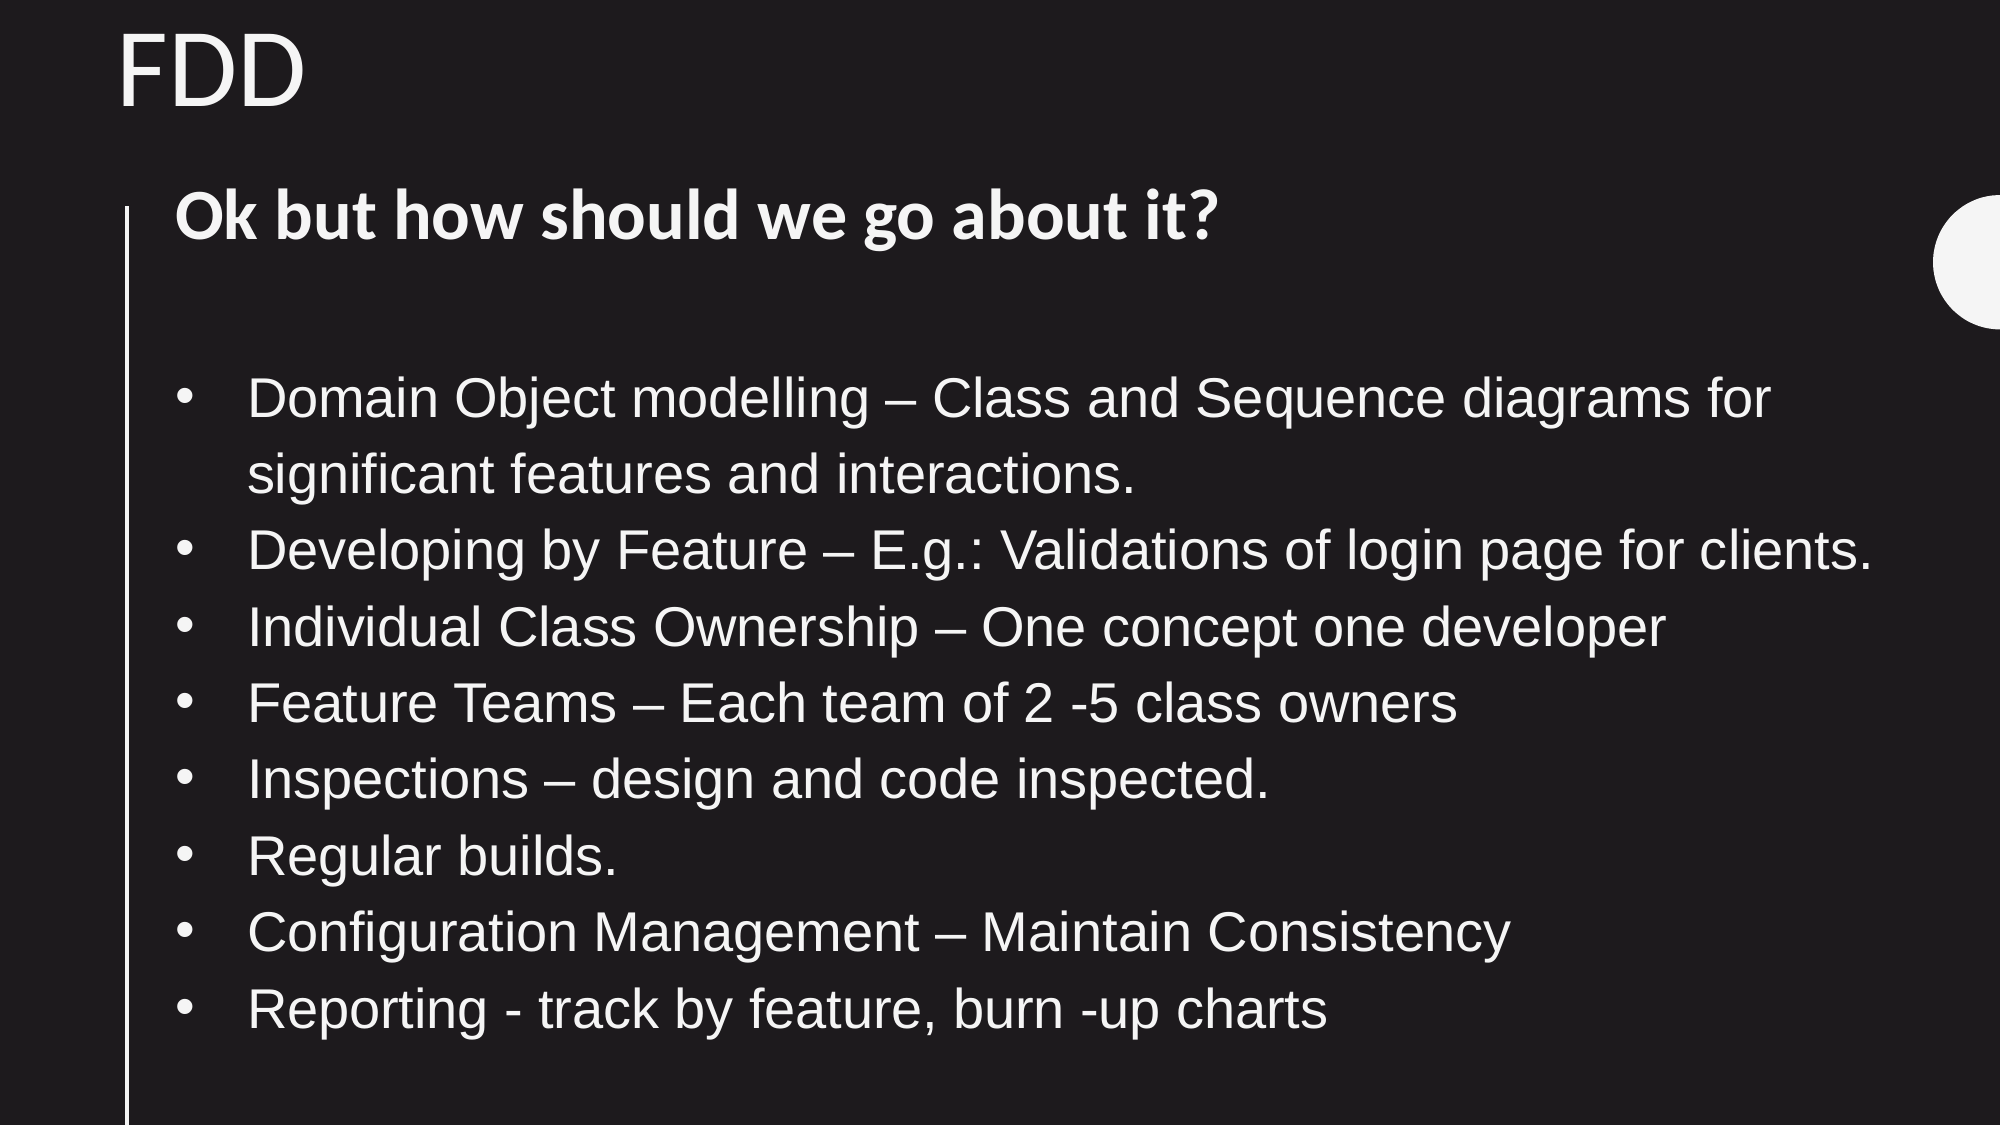

# FDD
Ok but how should we go about it?

Domain Object modelling – Class and Sequence diagrams for significant features and interactions.
Developing by Feature – E.g.: Validations of login page for clients.
Individual Class Ownership – One concept one developer
Feature Teams – Each team of 2 -5 class owners
Inspections – design and code inspected.
Regular builds.
Configuration Management – Maintain Consistency
Reporting - track by feature, burn -up charts